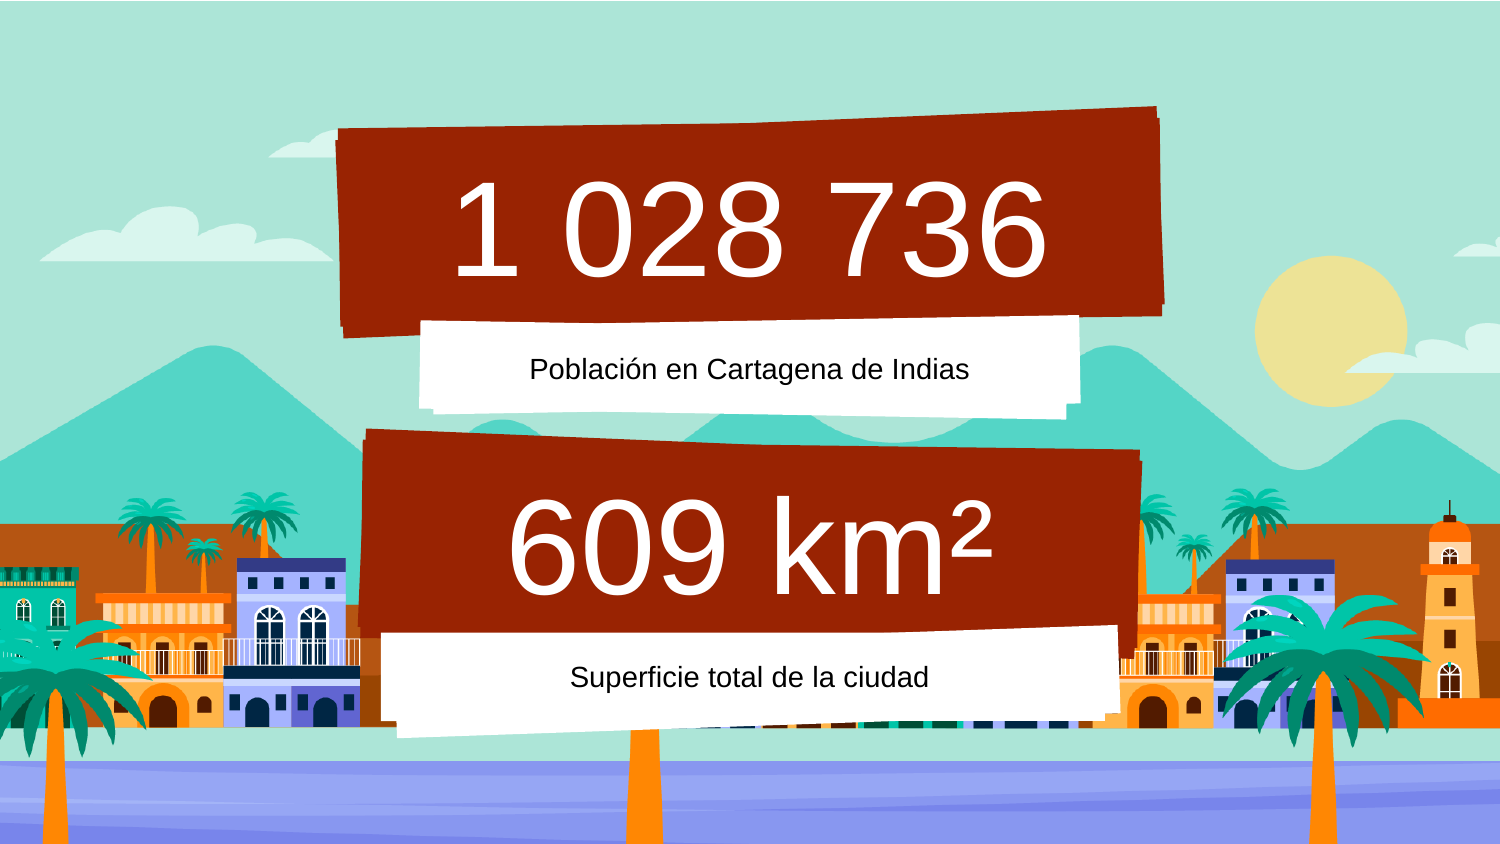

# 1 028 736

Población en Cartagena de Indias

609 km²

Superficie total de la ciudad